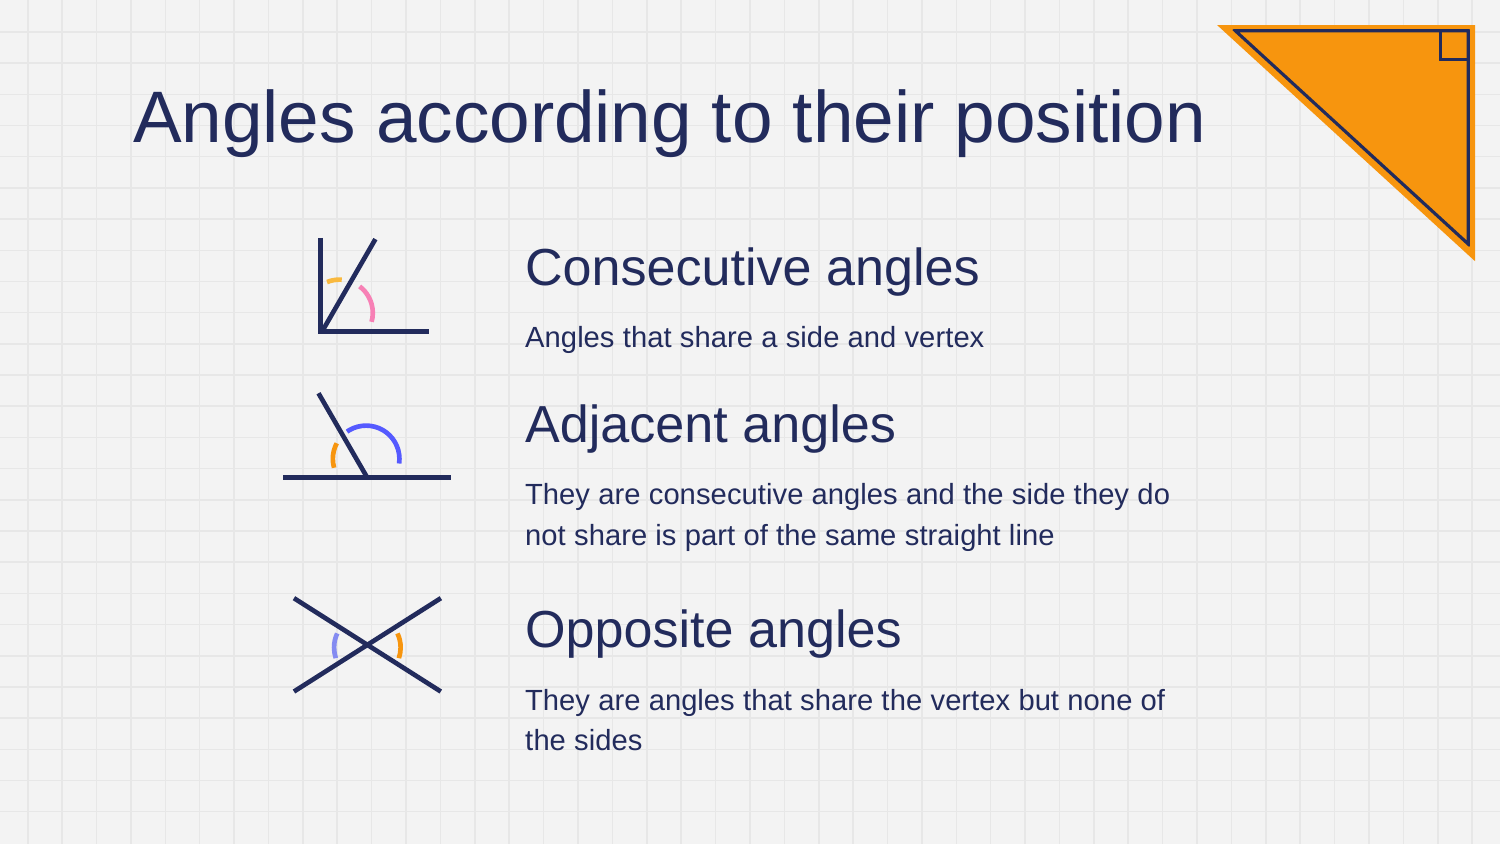

Angles according to their position
# Consecutive angles

Angles that share a side and vertex

Adjacent angles
They are consecutive angles and the side they do not share is part of the same straight line
Opposite angles

They are angles that share the vertex but none of the sides